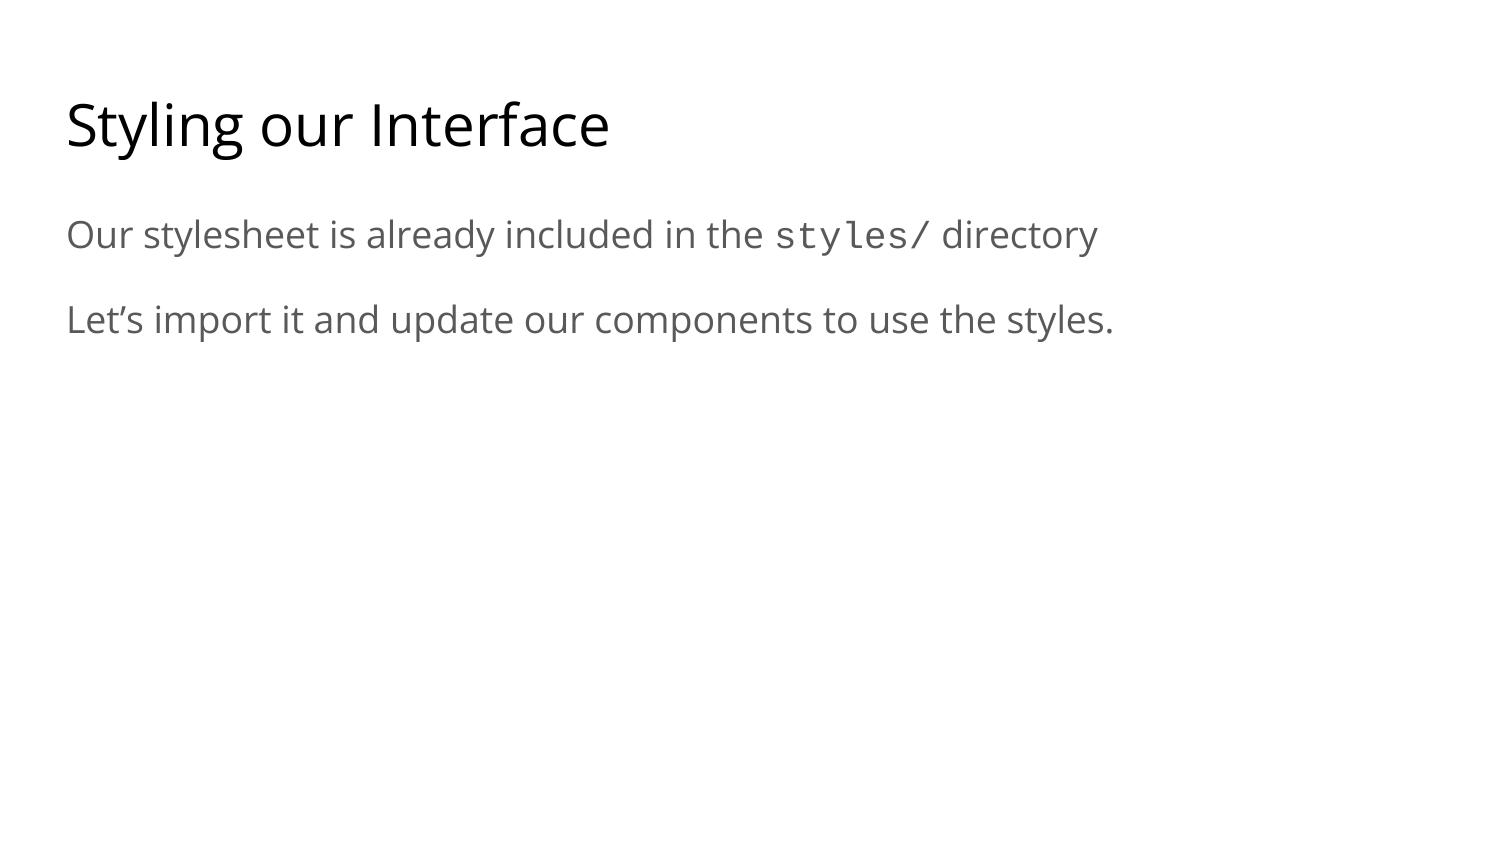

# Styling our Interface
Our stylesheet is already included in the styles/ directory
Let’s import it and update our components to use the styles.